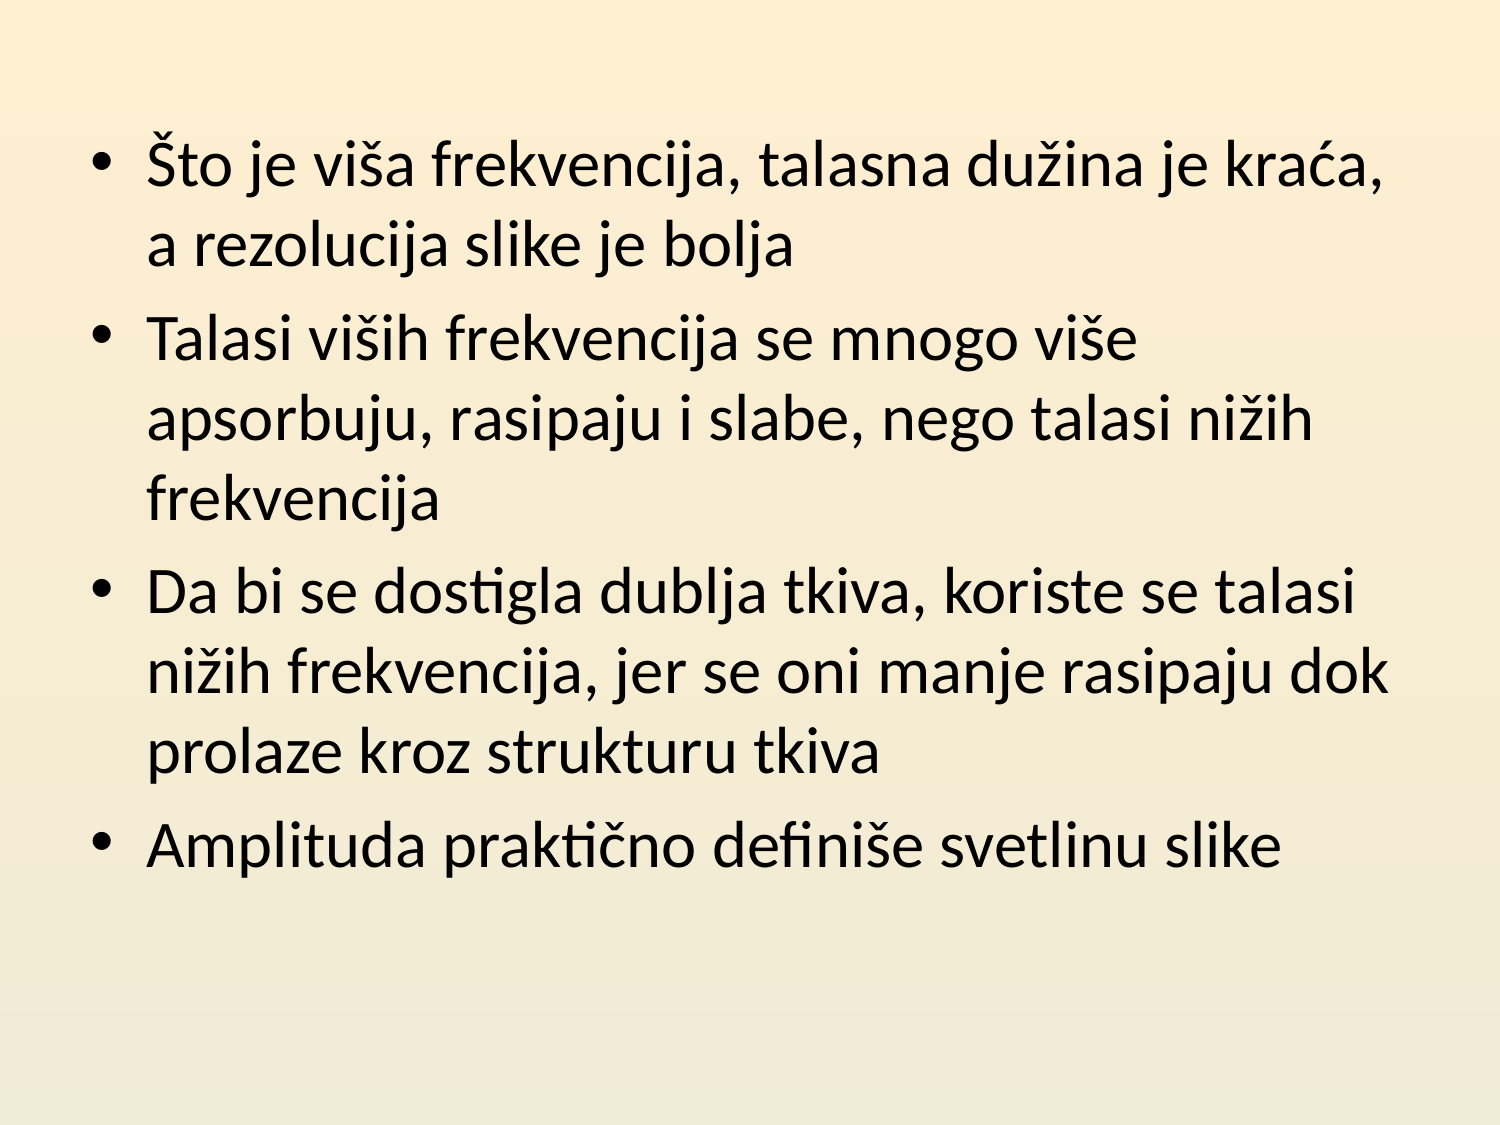

Što je viša frekvencija, talasna dužina je kraća, a rezolucija slike je bolja
Talasi viših frekvencija se mnogo više apsorbuju, rasipaju i slabe, nego talasi nižih frekvencija
Da bi se dostigla dublja tkiva, koriste se talasi nižih frekvencija, jer se oni manje rasipaju dok prolaze kroz strukturu tkiva
Amplituda praktično definiše svetlinu slike